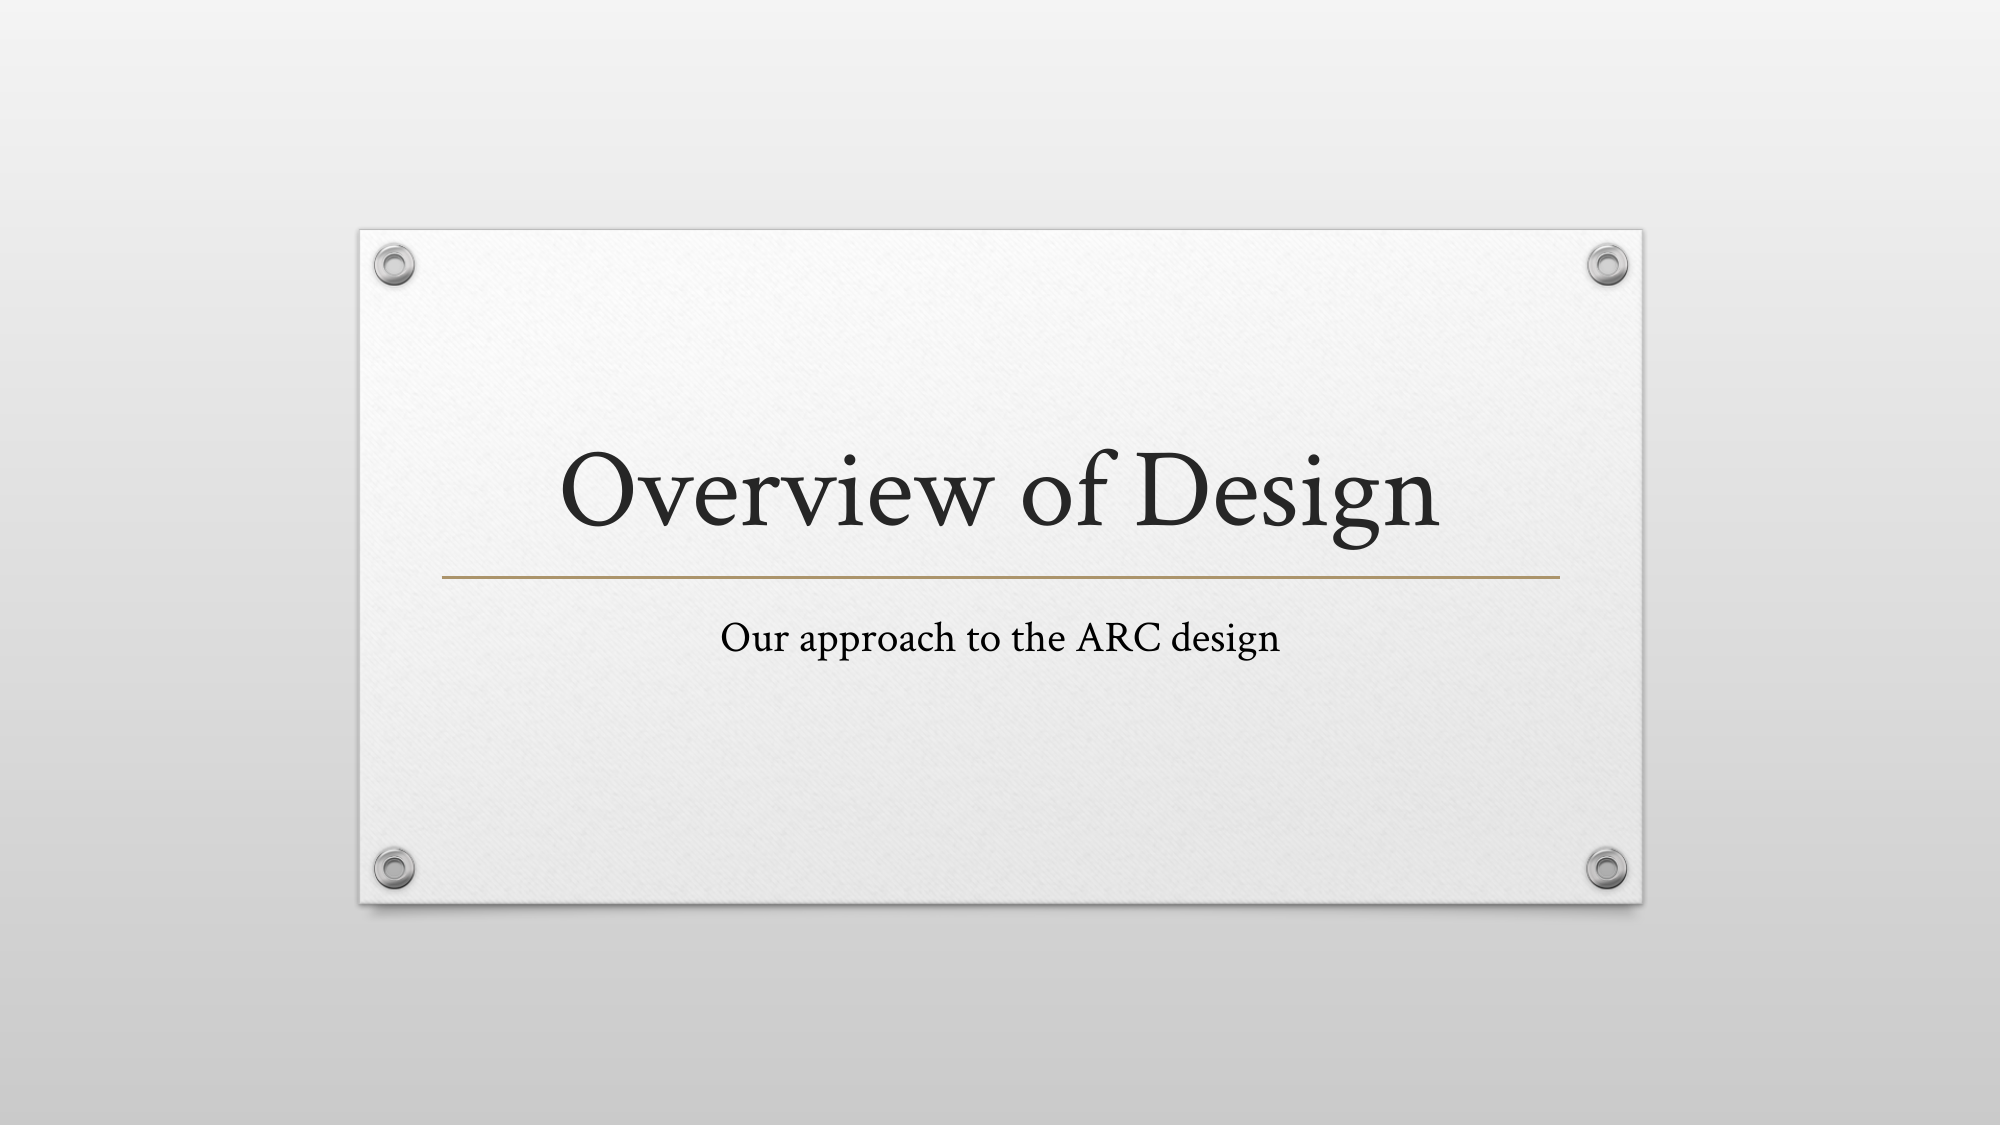

# Overview of Design
Our approach to the ARC design